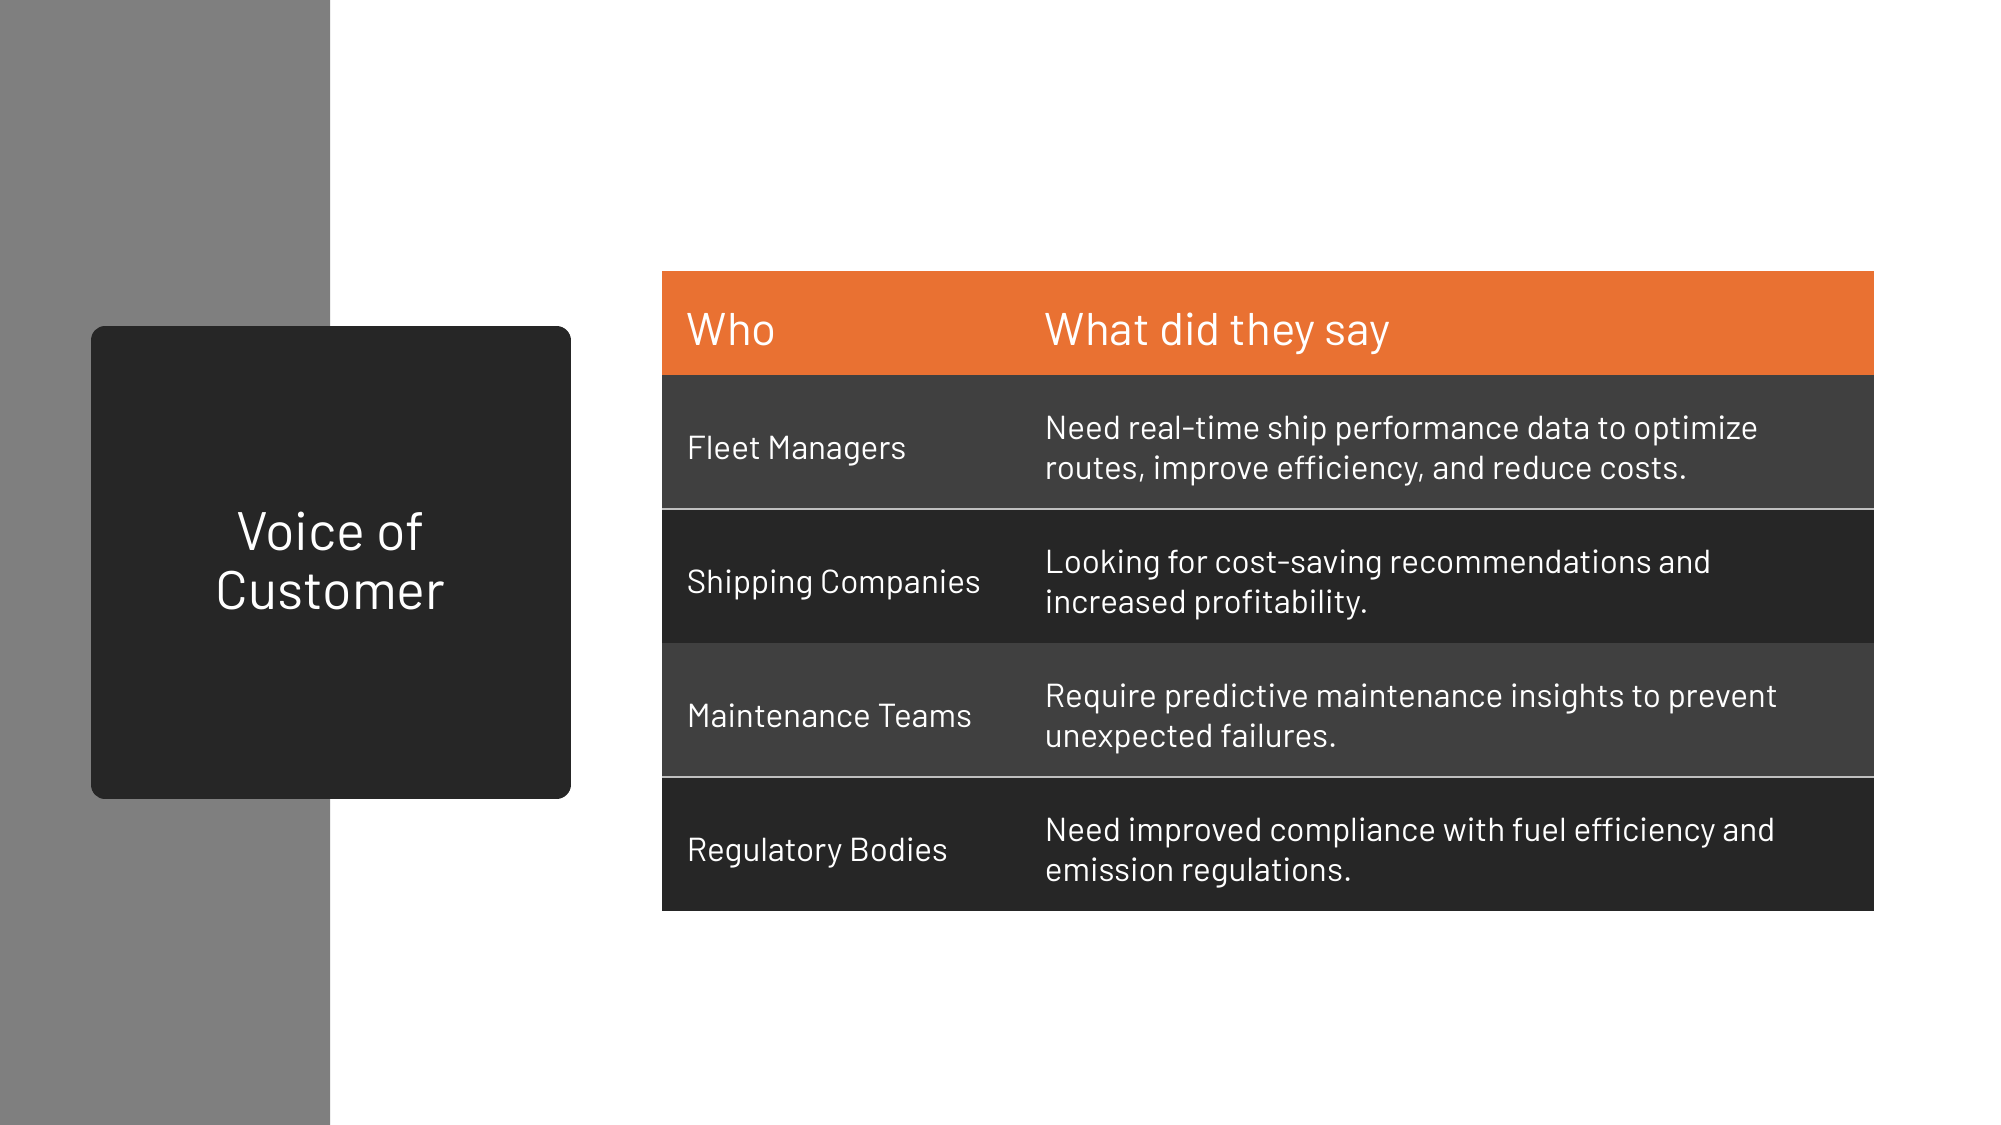

| Who | What did they say |
| --- | --- |
| Fleet Managers | Need real-time ship performance data to optimize routes, improve efficiency, and reduce costs. |
| Shipping Companies | Looking for cost-saving recommendations and increased profitability. |
| Maintenance Teams | Require predictive maintenance insights to prevent unexpected failures. |
| Regulatory Bodies | Need improved compliance with fuel efficiency and emission regulations. |
# Voice of Customer